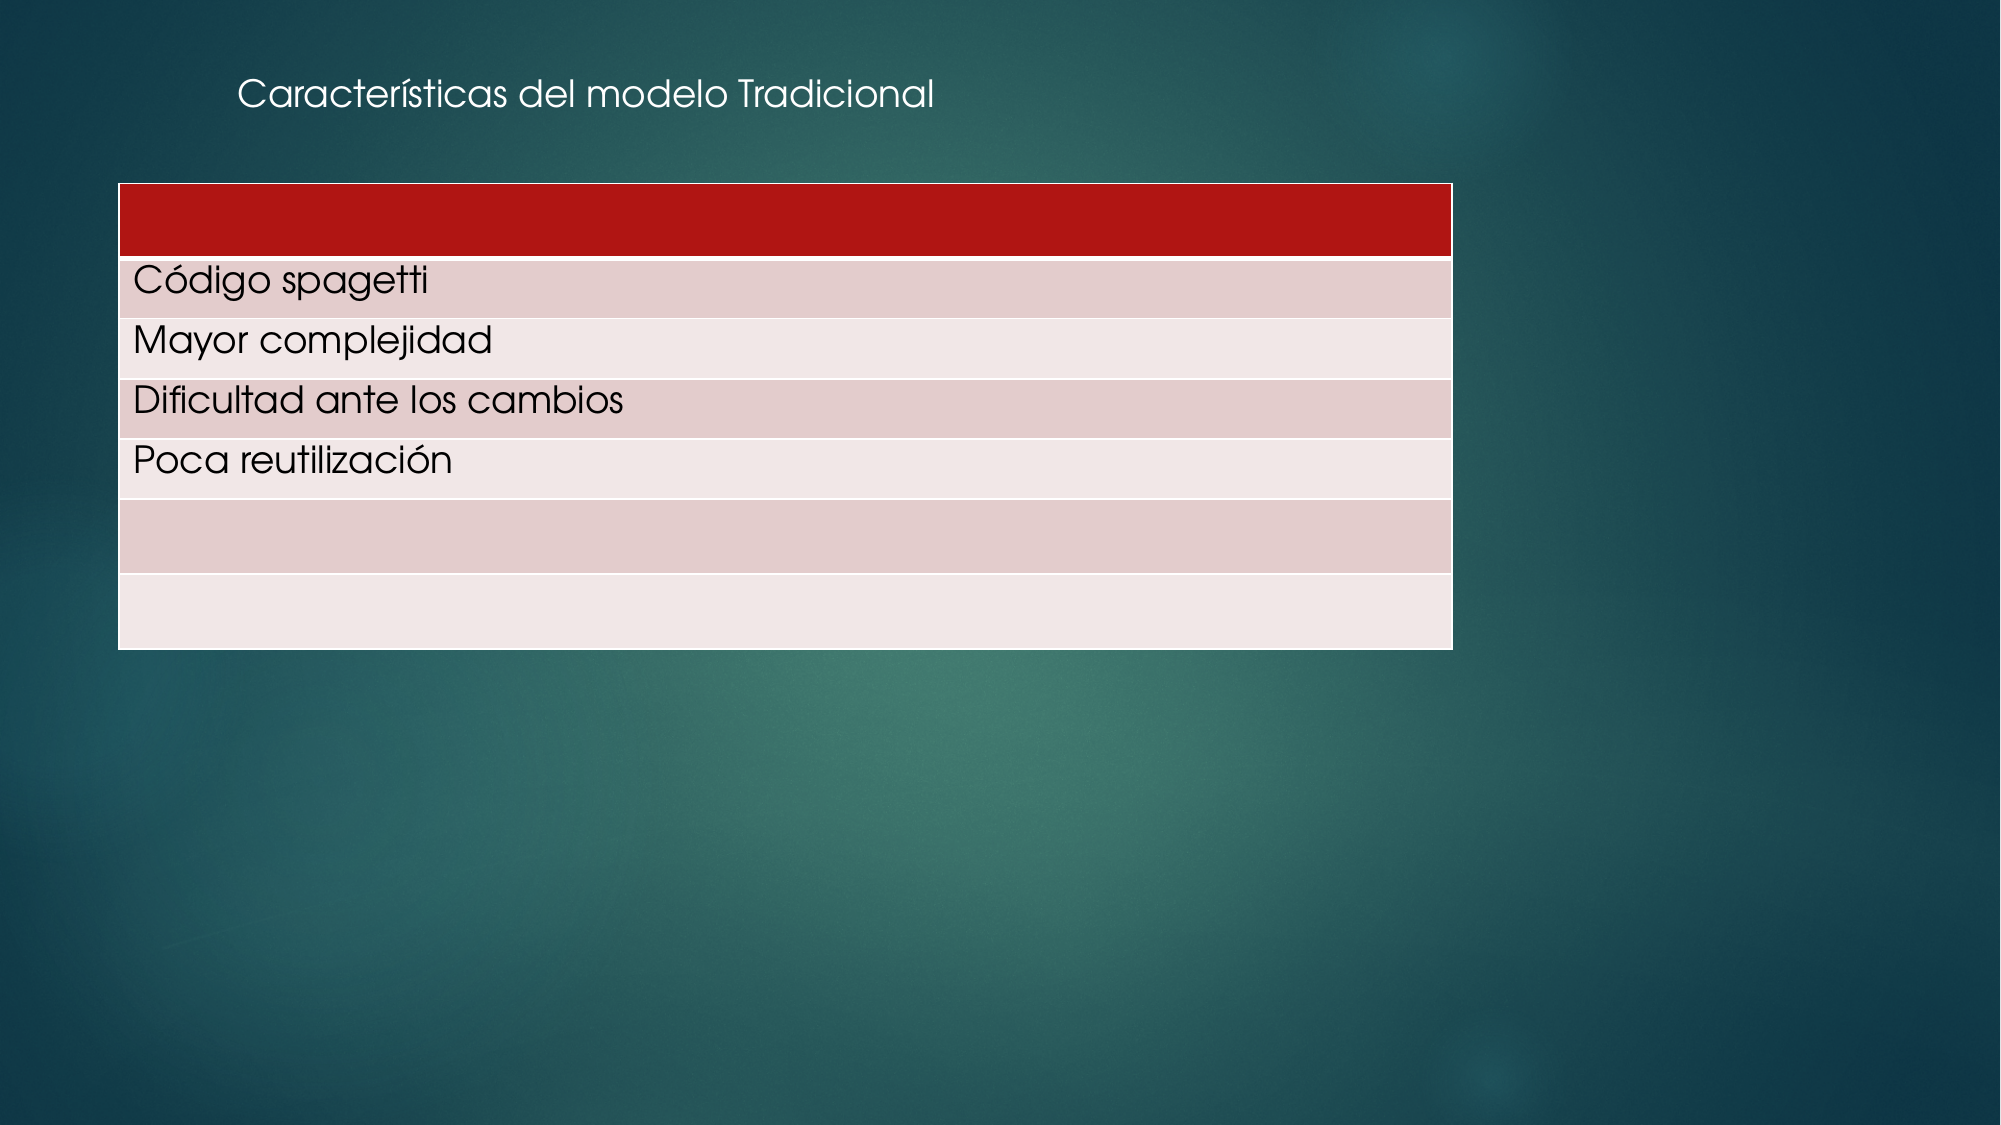

Características del modelo Tradicional
|  |
| --- |
| Código spagetti |
| Mayor complejidad |
| Dificultad ante los cambios |
| Poca reutilización |
|  |
|  |